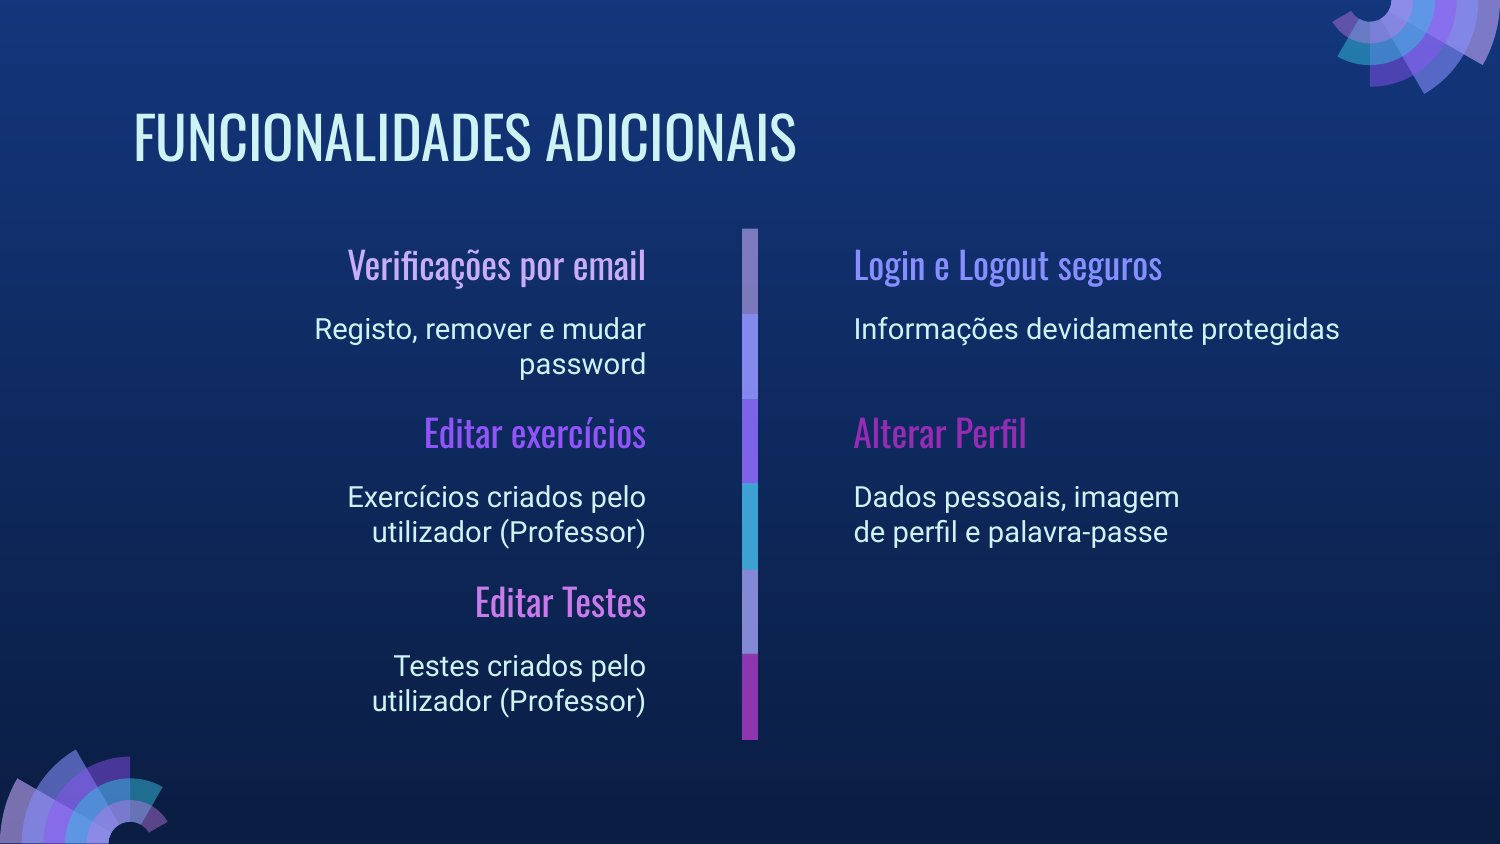

# FUNCIONALIDADES ADICIONAIS
Verificações por email
Login e Logout seguros
Informações devidamente protegidas
Registo, remover e mudar password
Editar exercícios
Alterar Perfil
Exercícios criados pelo utilizador (Professor)
Dados pessoais, imagem de perfil e palavra-passe
Editar Testes
Testes criados pelo utilizador (Professor)